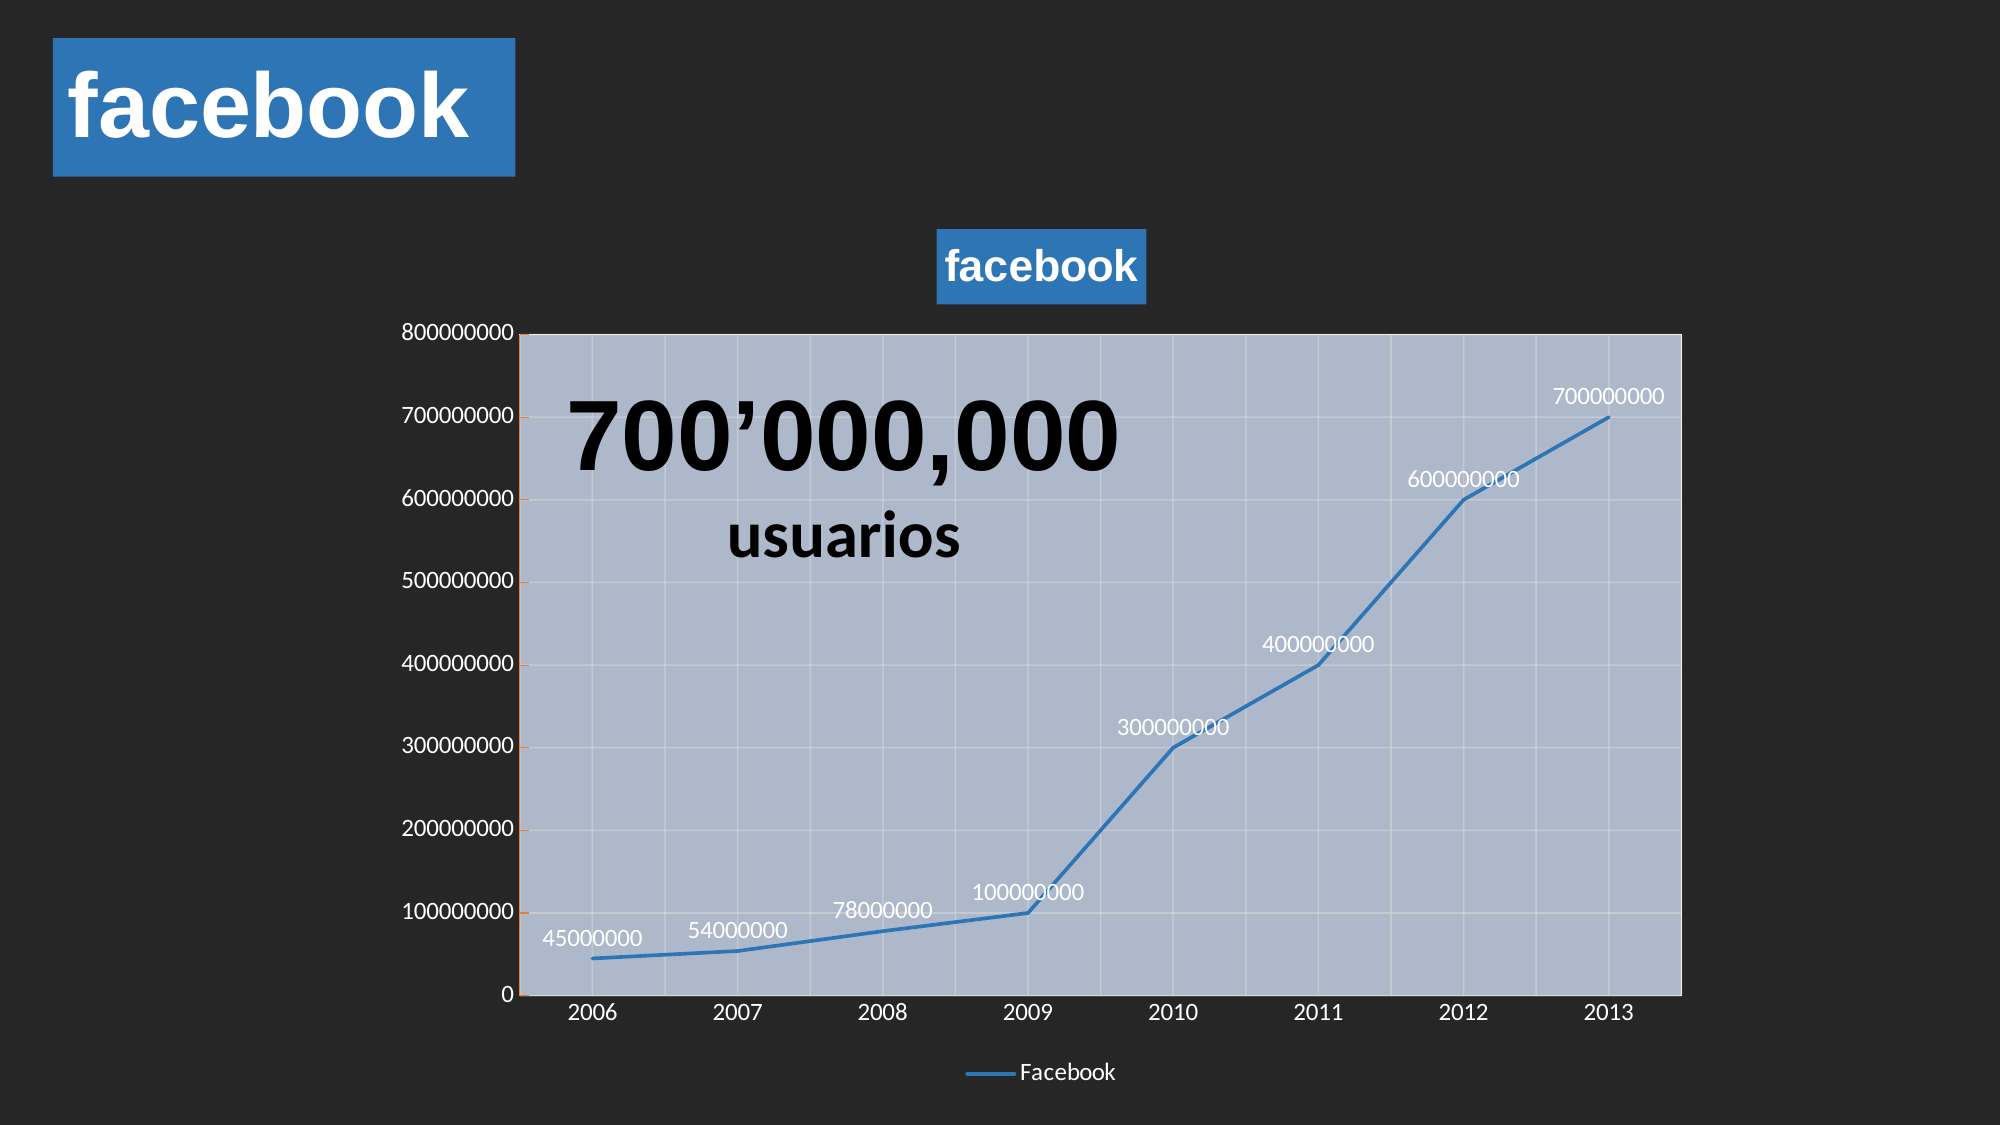

# facebook

### Chart: facebook

| Category | Facebook |
|---|---|
| 2006 | 45000000.0 |
| 2007 | 54000000.0 |
| 2008 | 78000000.0 |
| 2009 | 100000000.0 |
| 2010 | 300000000.0 |
| 2011 | 400000000.0 |
| 2012 | 600000000.0 |
| 2013 | 700000000.0 |
700’000,000
usuarios